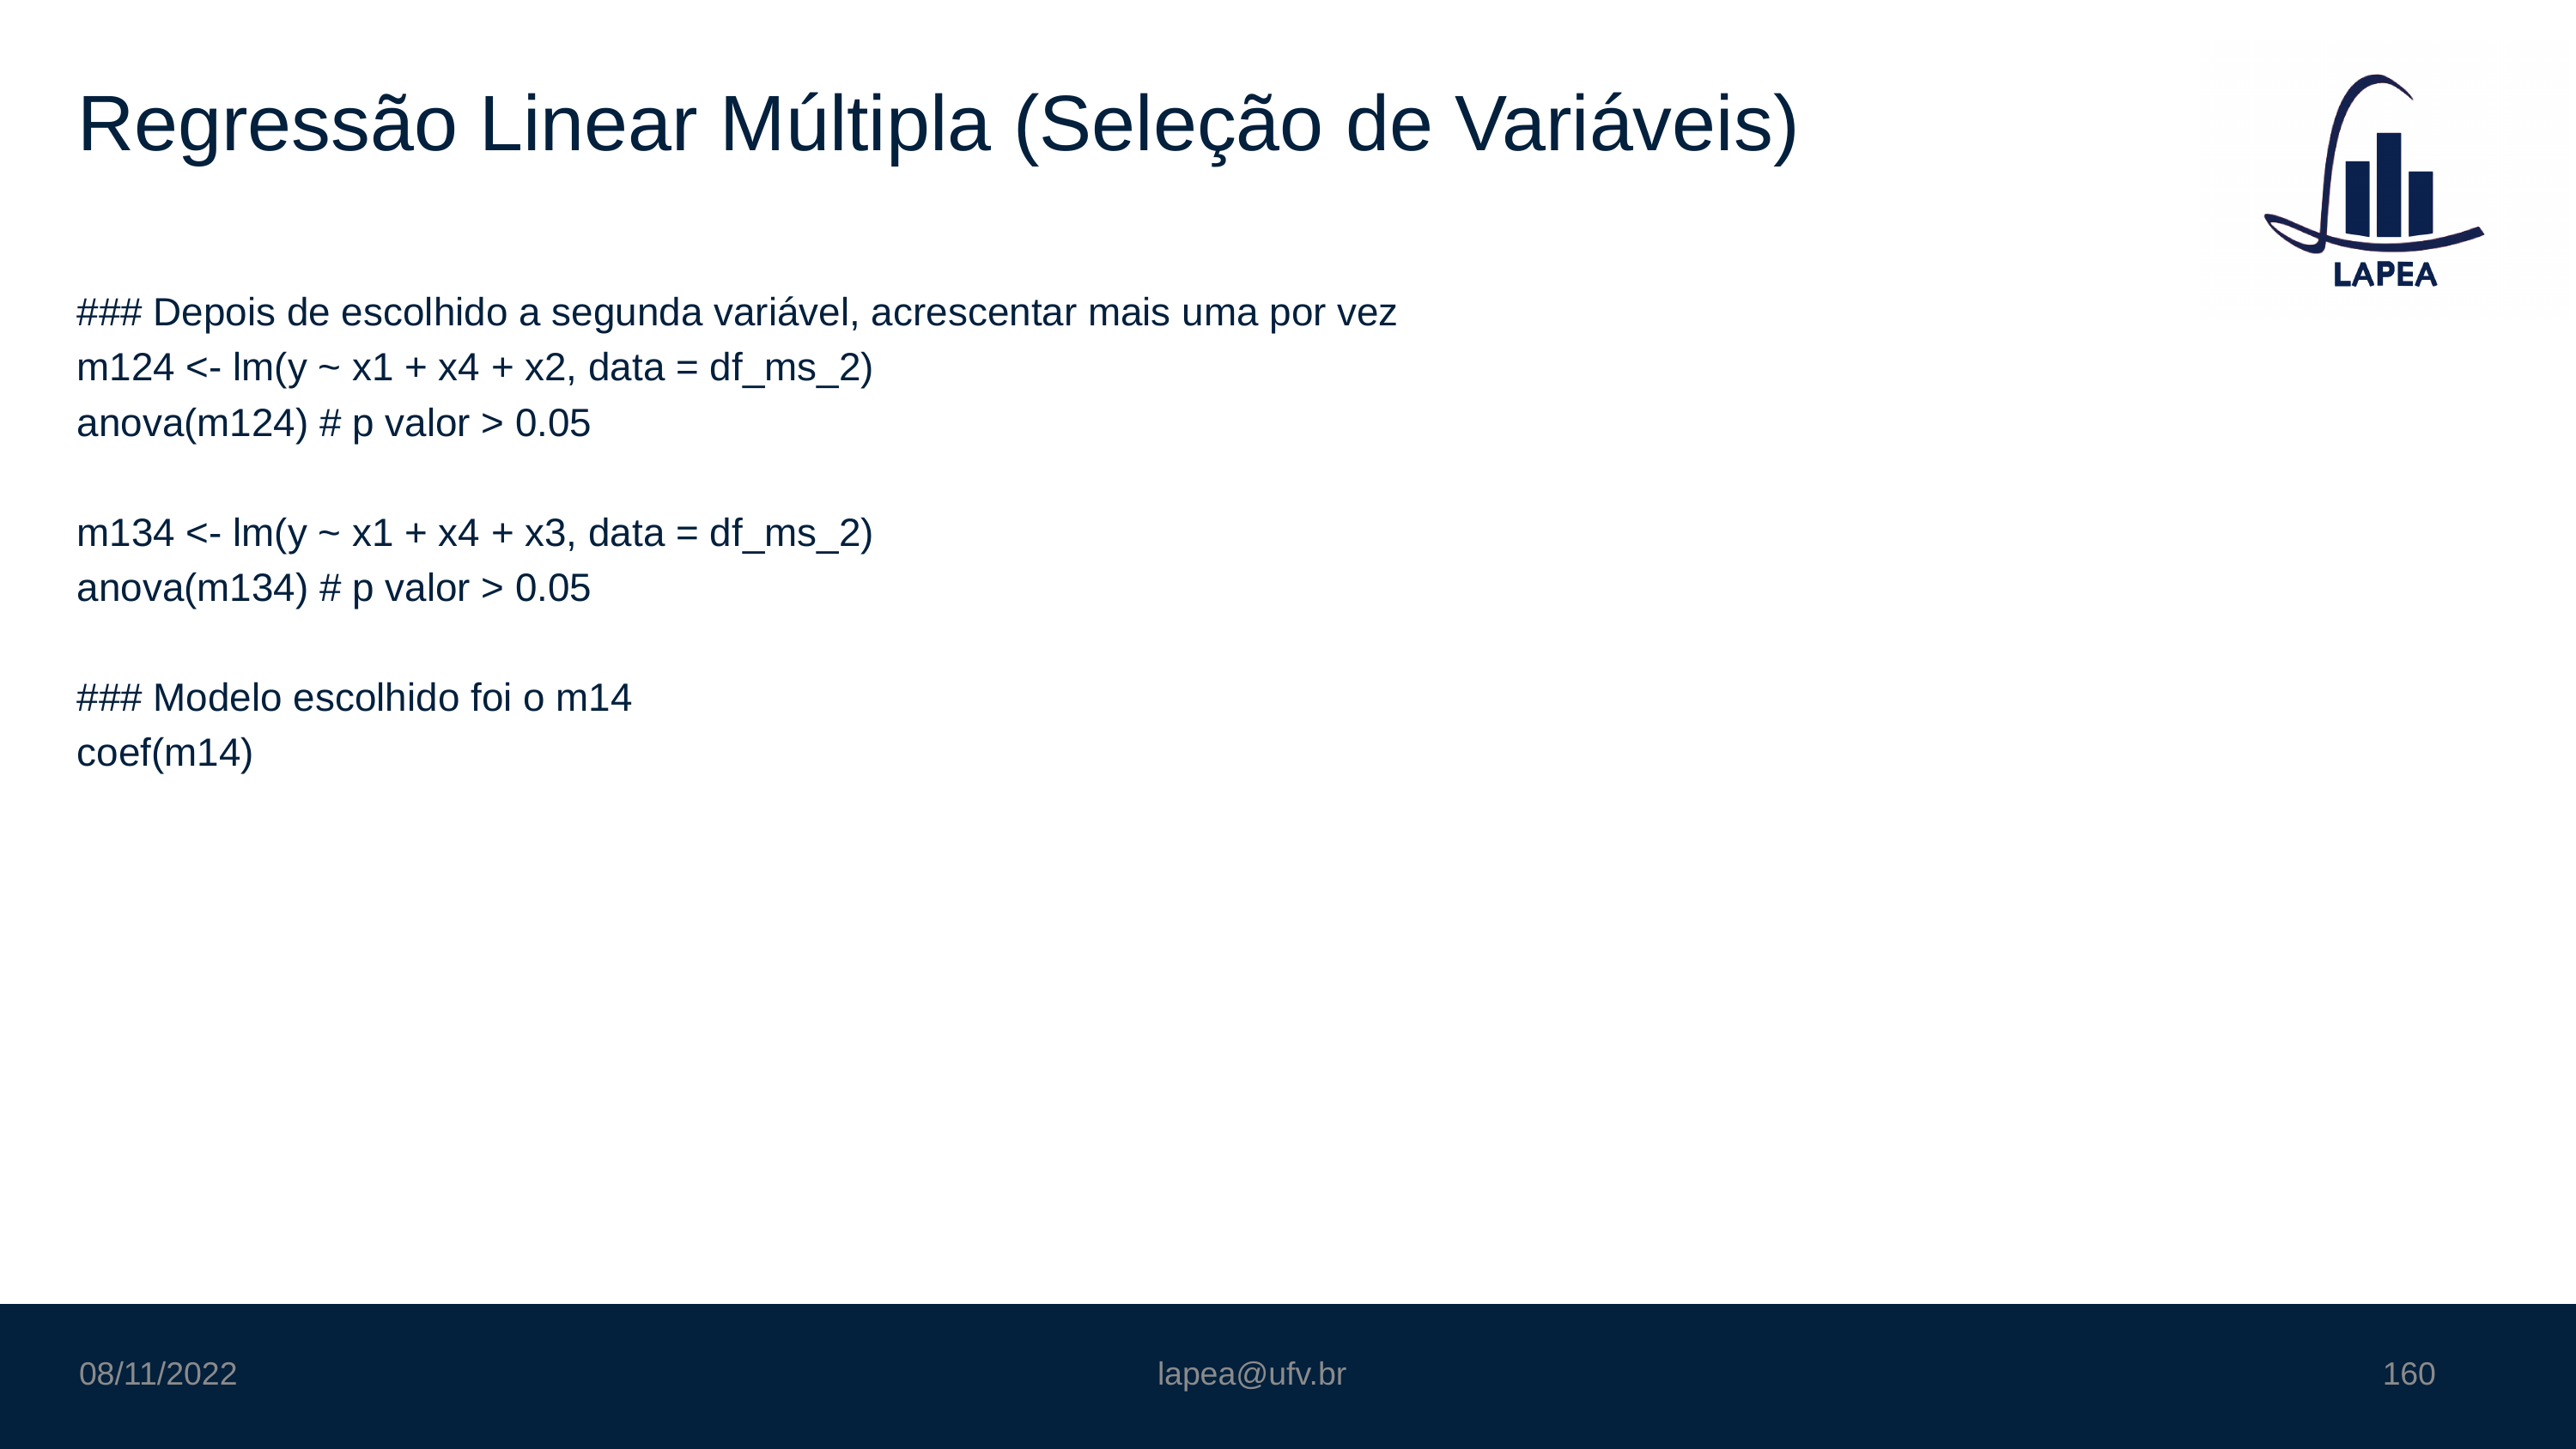

# Regressão Linear Múltipla (Seleção de Variáveis)

### Depois de escolhido a segunda variável, acrescentar mais uma por vez
m124 <- lm(y ~ x1 + x4 + x2, data = df_ms_2)
anova(m124) # p valor > 0.05

m134 <- lm(y ~ x1 + x4 + x3, data = df_ms_2)
anova(m134) # p valor > 0.05

### Modelo escolhido foi o m14
coef(m14)

08/11/2022
lapea@ufv.br
160